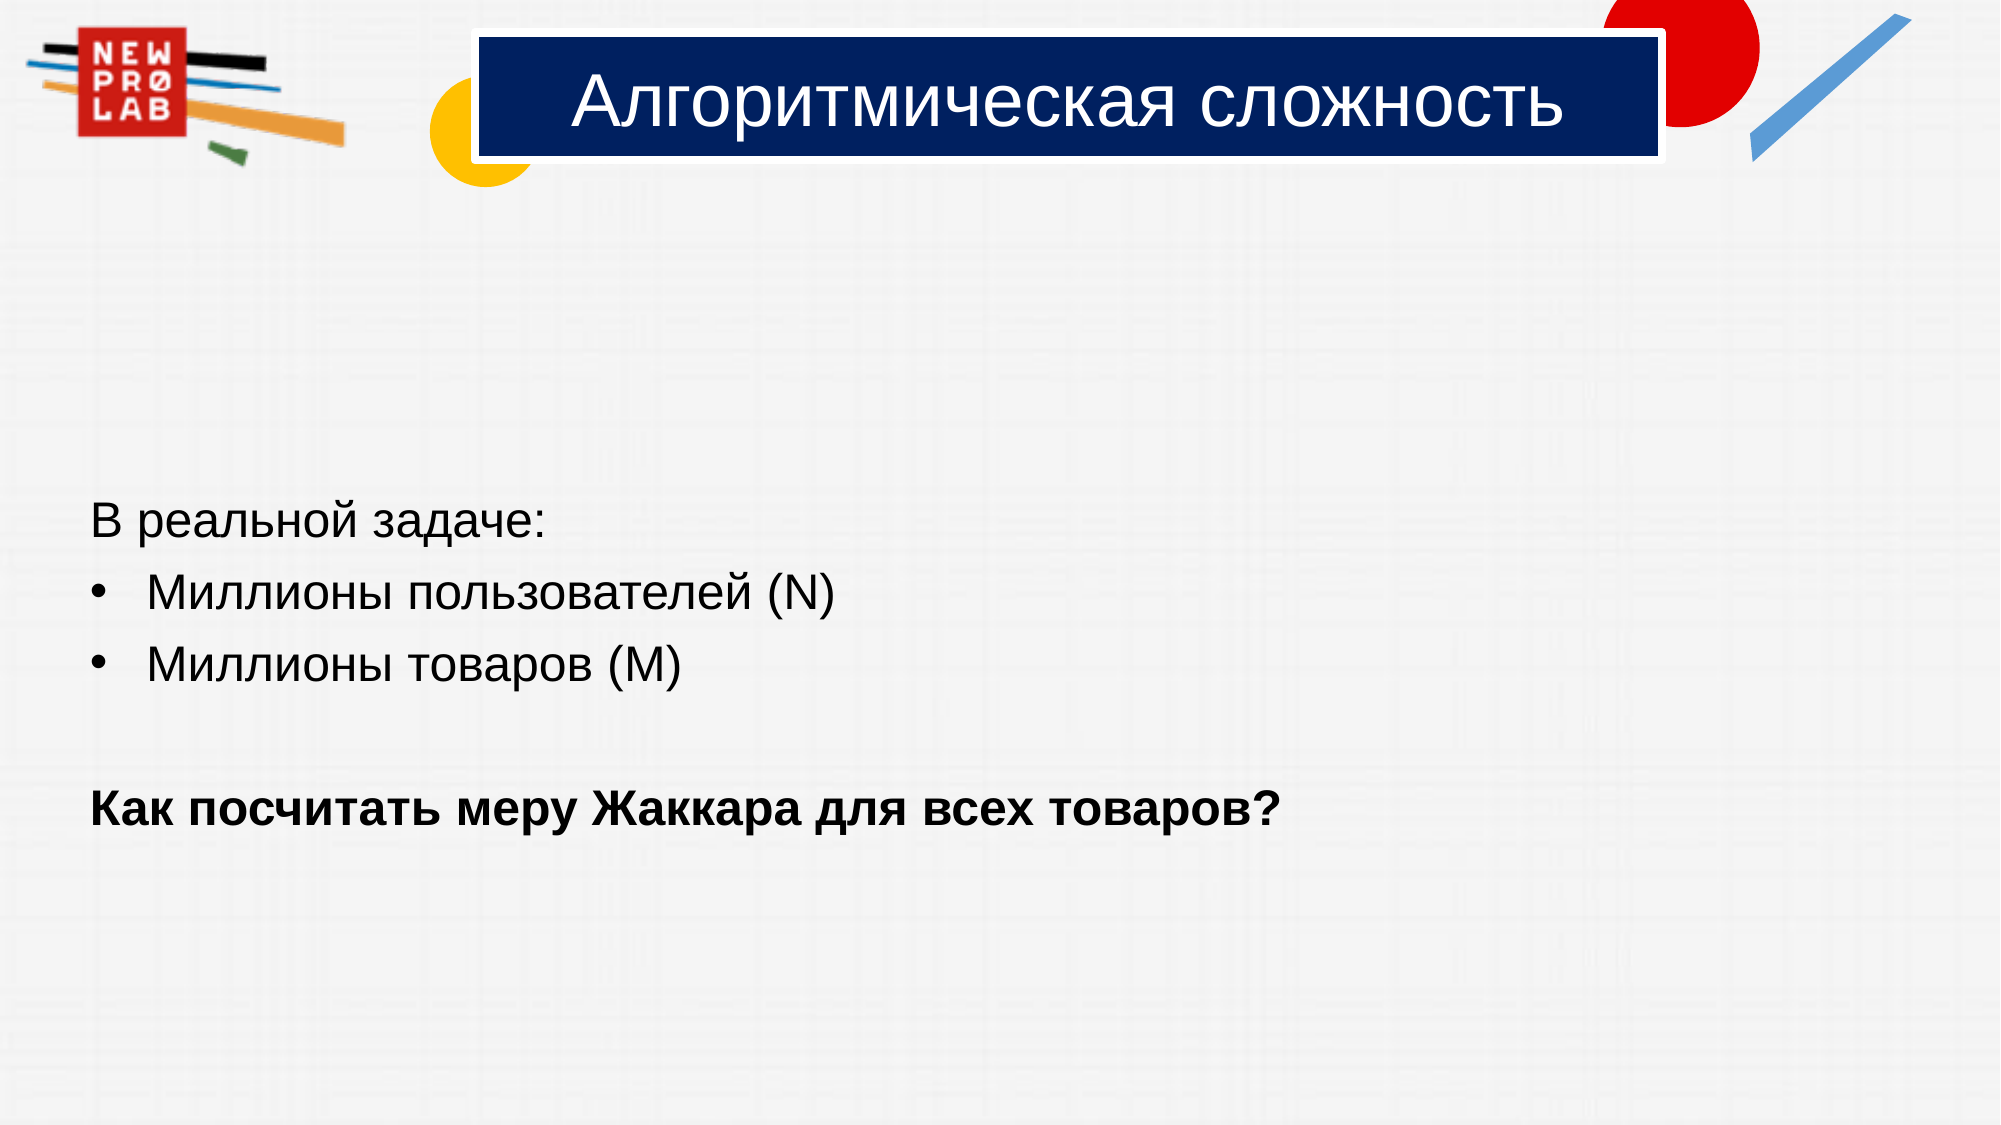

# Алгоритмическая сложность
В реальной задаче:
Миллионы пользователей (N)
Миллионы товаров (M)

Как посчитать меру Жаккара для всех товаров?